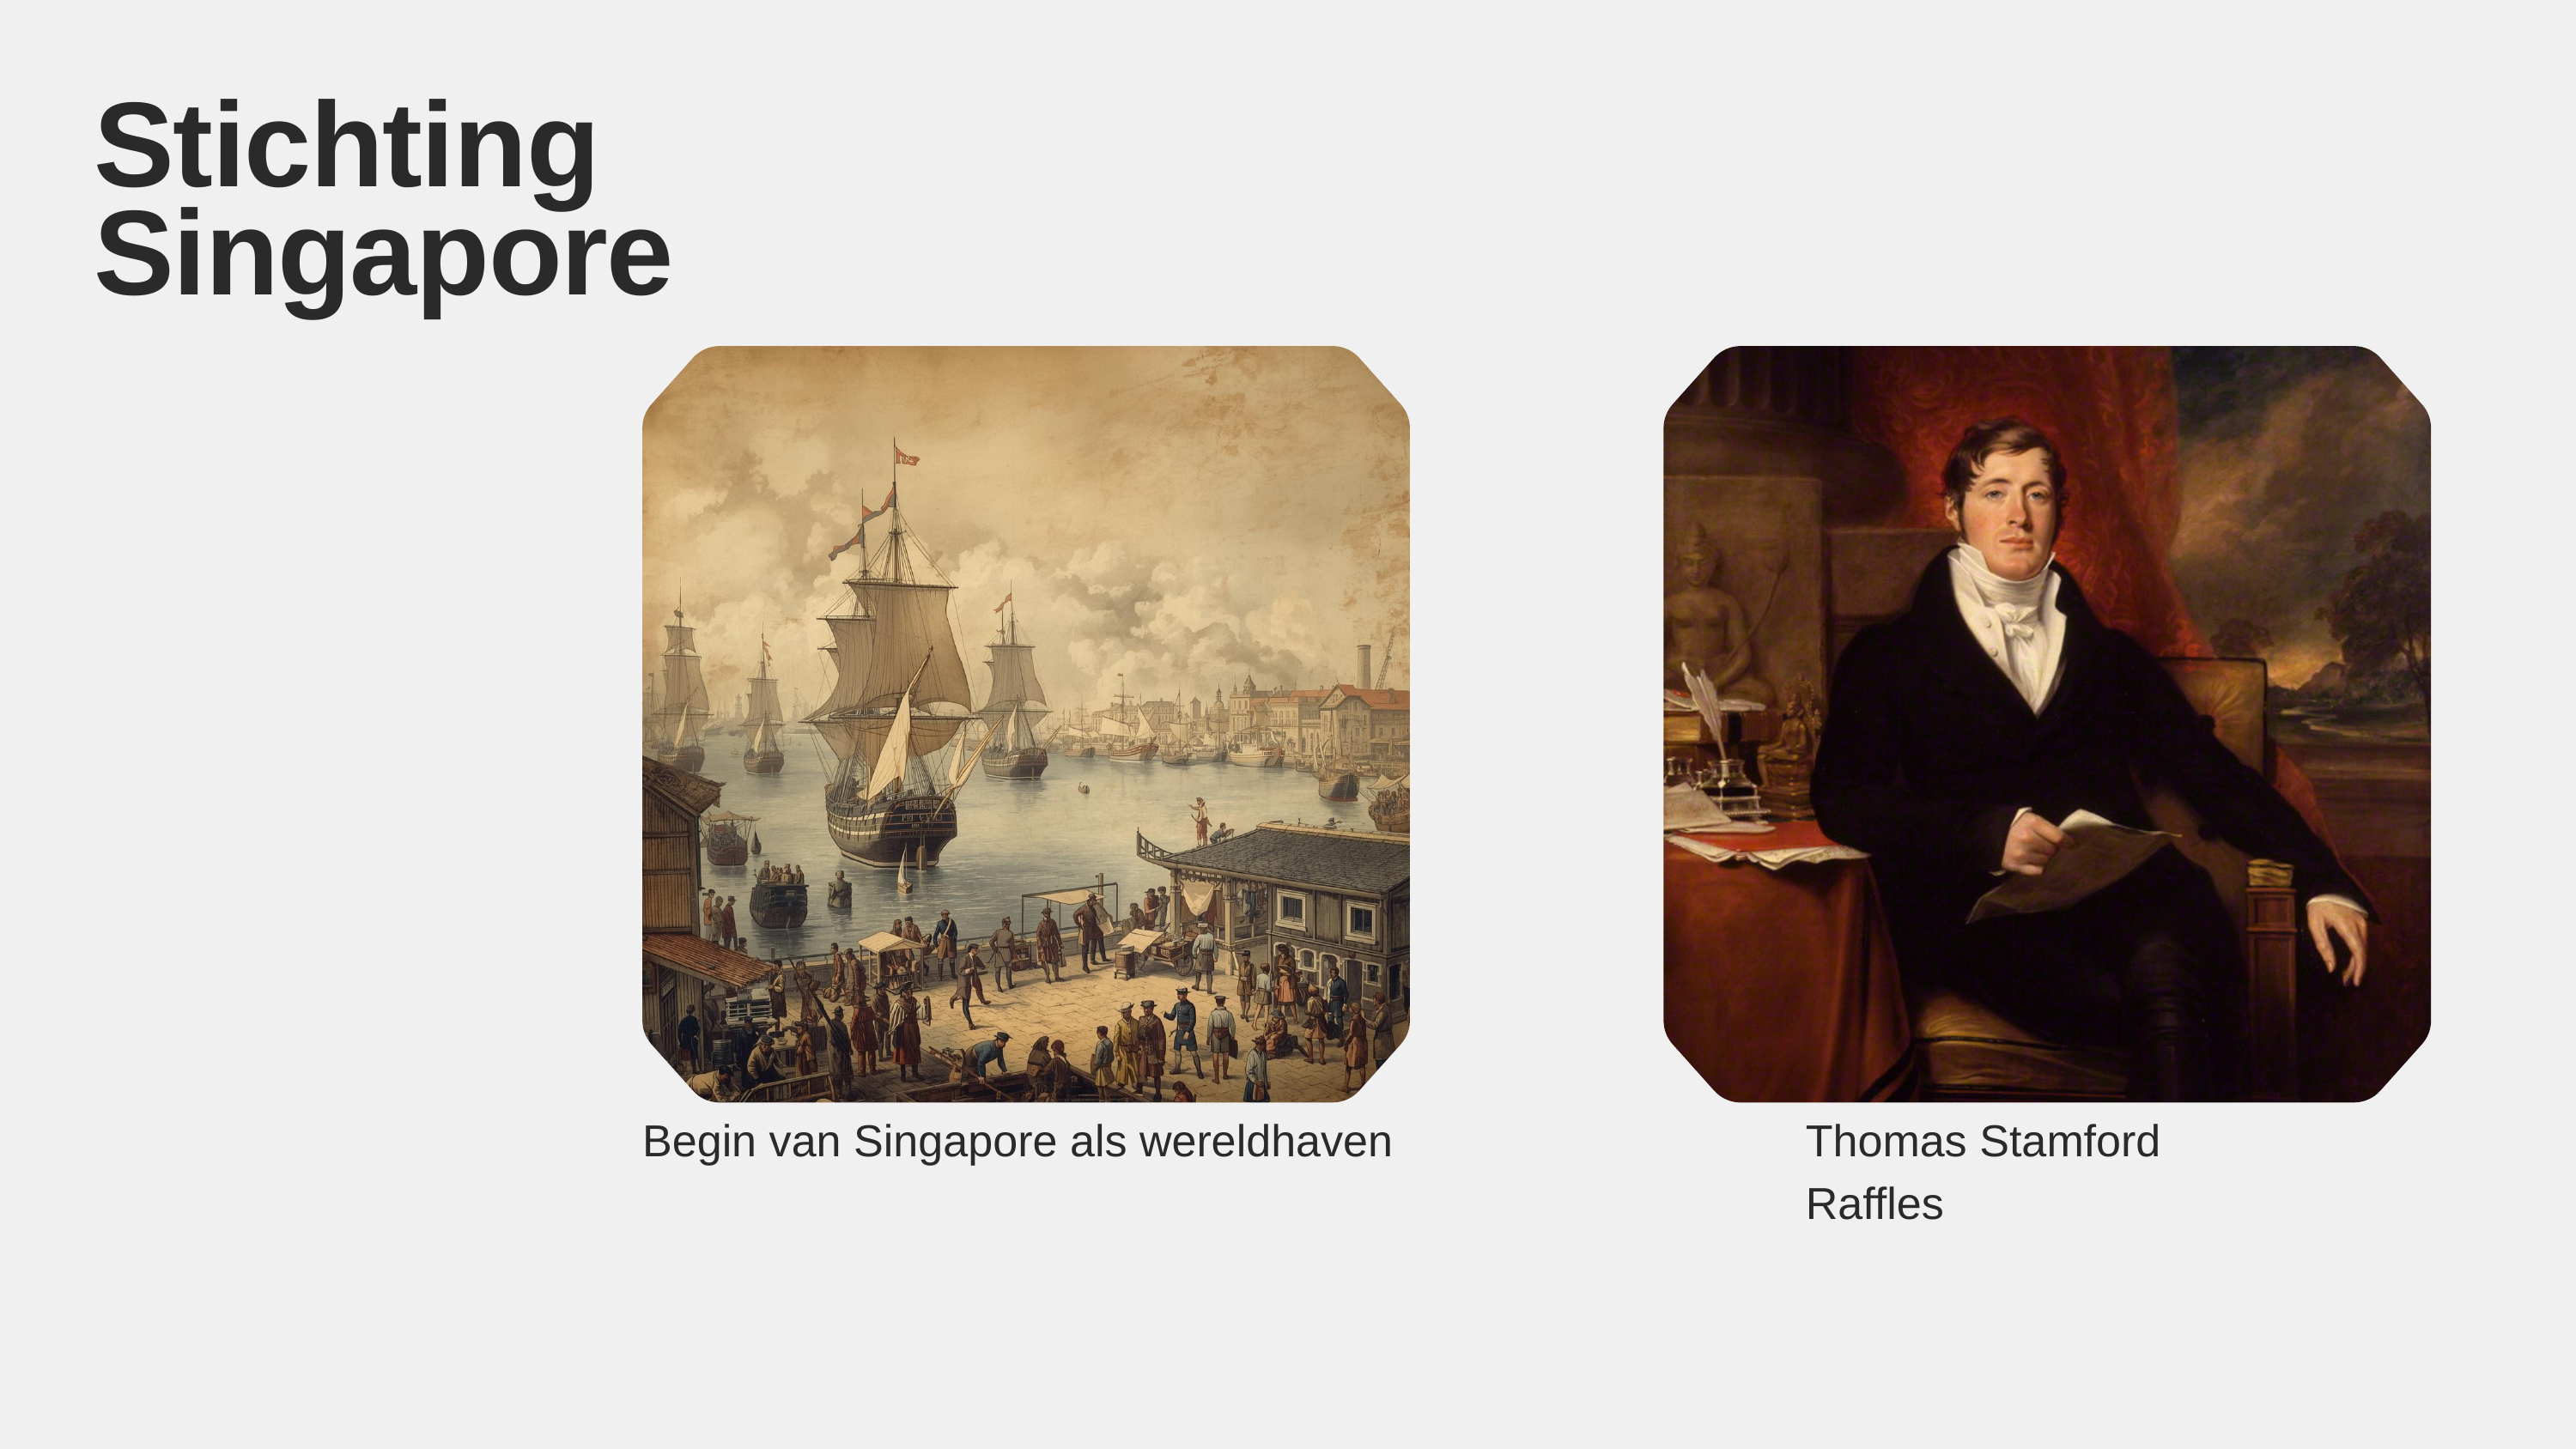

Stichting Singapore

Begin van Singapore als wereldhaven

Thomas Stamford Raffles